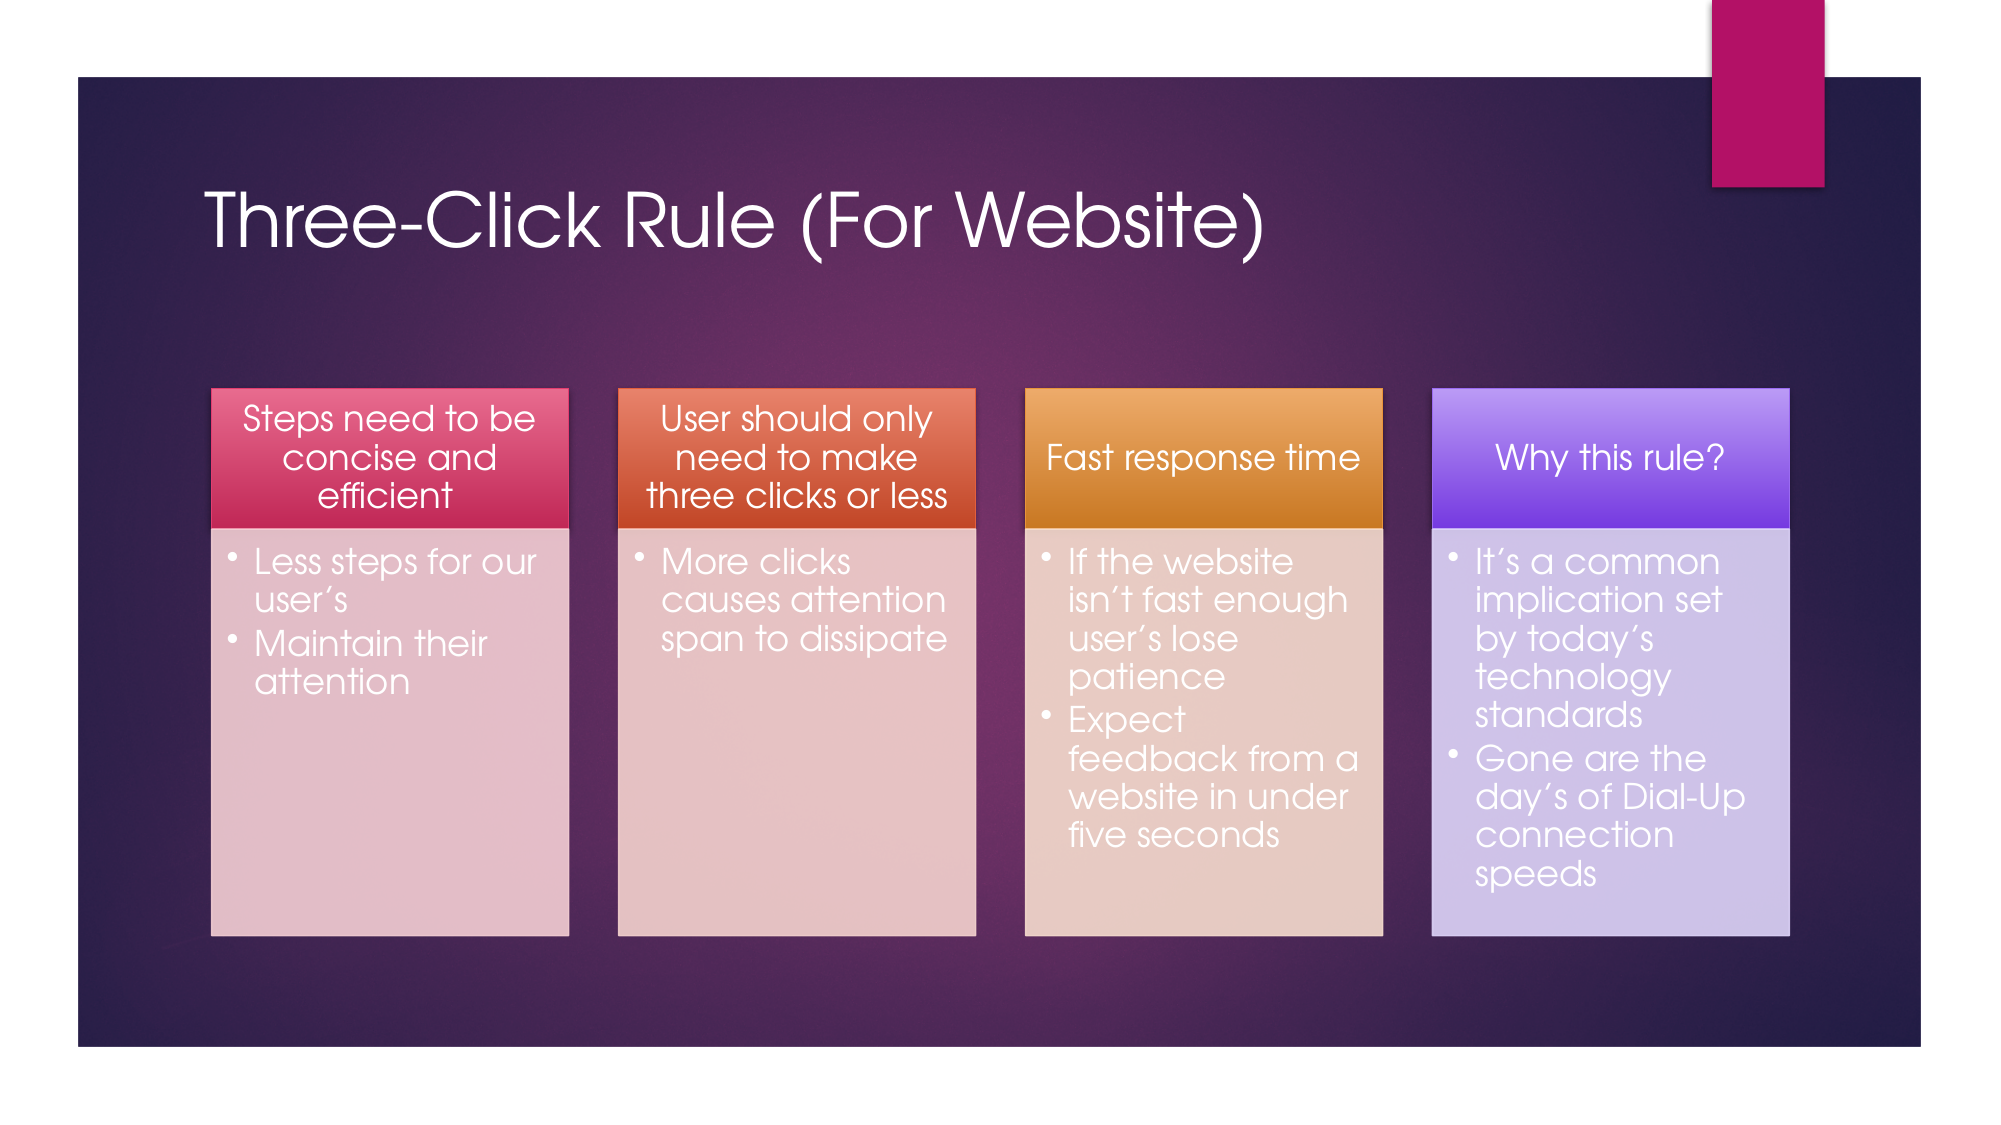

# Three-Click Rule (For Website)
Steps need to be concise and efficient
Less steps for our user’s
Maintain their attention
User should only need to make three clicks or less
More clicks causes attention span to dissipate
Fast response time
If the website isn’t fast enough user’s lose patience
Expect feedback from a website in under five seconds
Why this rule?
It’s a common implication set by today’s technology standards
Gone are the day’s of Dial-Up connection speeds